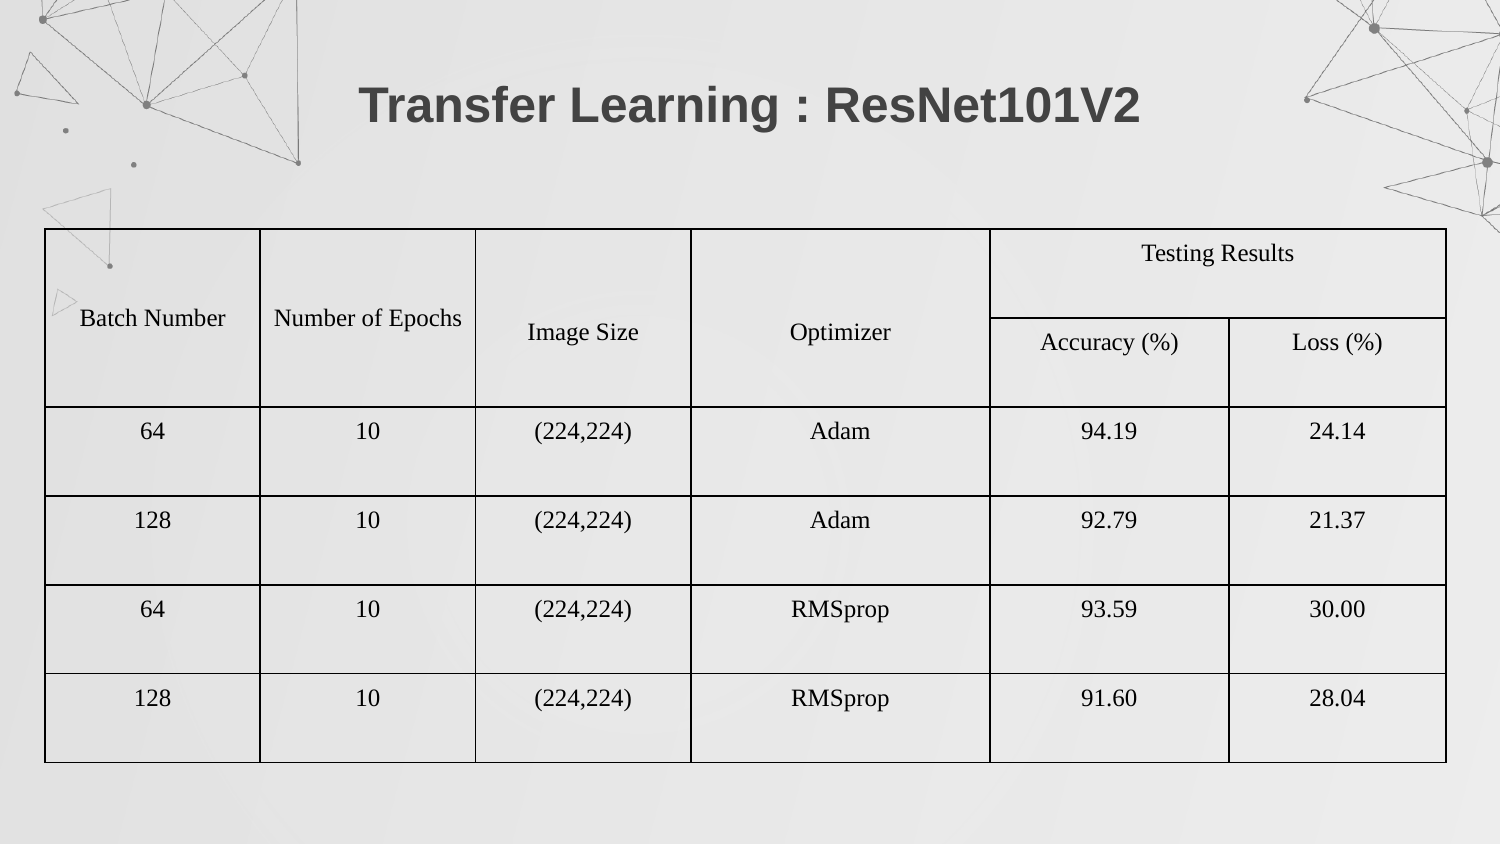

# Transfer Learning : ResNet101V2
| Batch Number | Number of Epochs | Image Size | Optimizer | Testing Results |  |
| --- | --- | --- | --- | --- | --- |
|  |  |  |  | Accuracy (%) | Loss (%) |
| 64 | 10 | (224,224) | Adam | 94.19 | 24.14 |
| 128 | 10 | (224,224) | Adam | 92.79 | 21.37 |
| 64 | 10 | (224,224) | RMSprop | 93.59 | 30.00 |
| 128 | 10 | (224,224) | RMSprop | 91.60 | 28.04 |